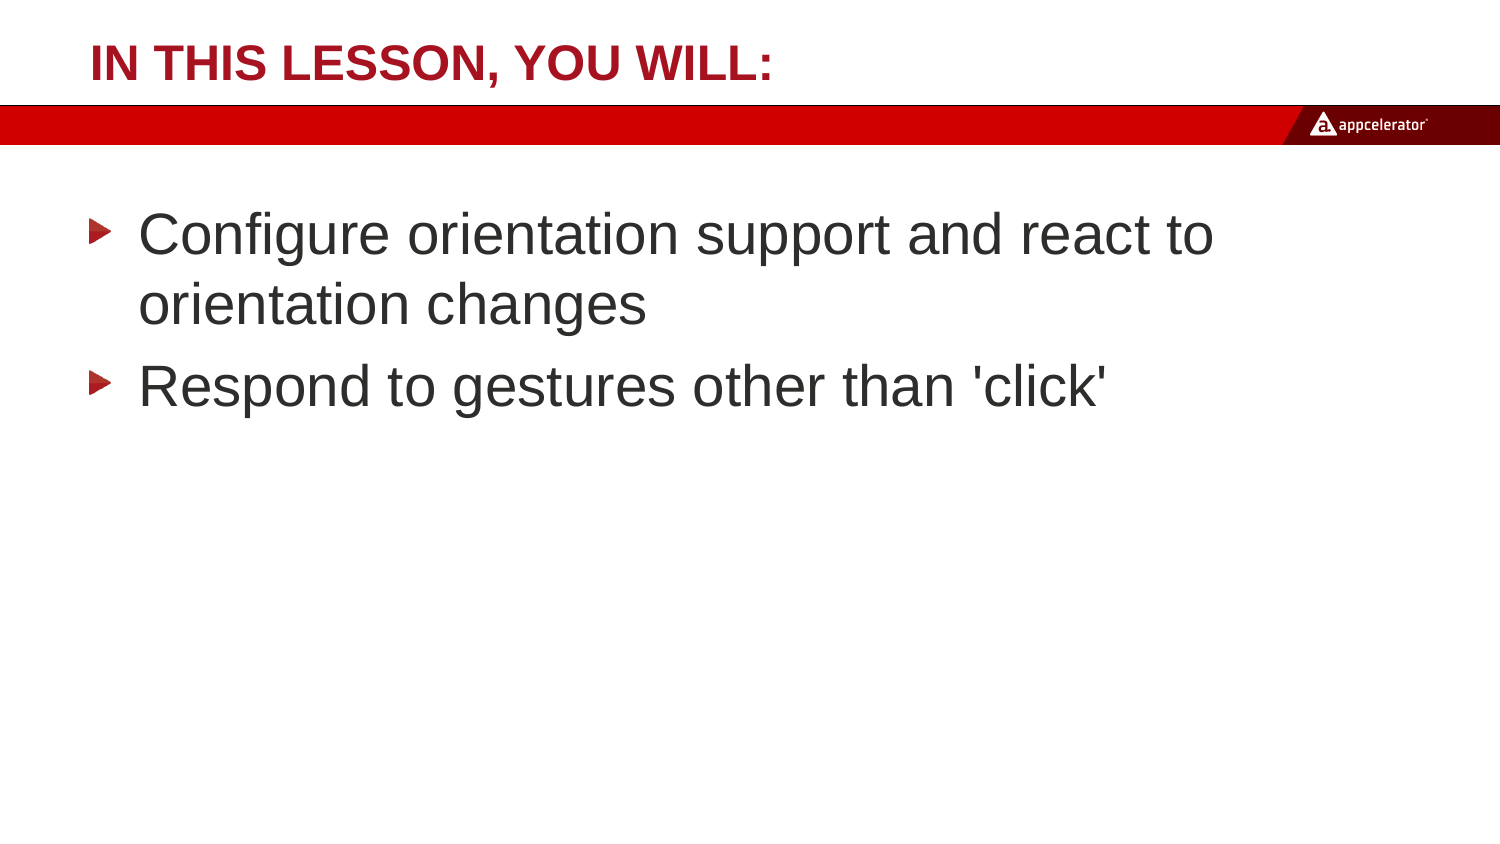

# In this lesson, you will:
Configure orientation support and react to orientation changes
Respond to gestures other than 'click'